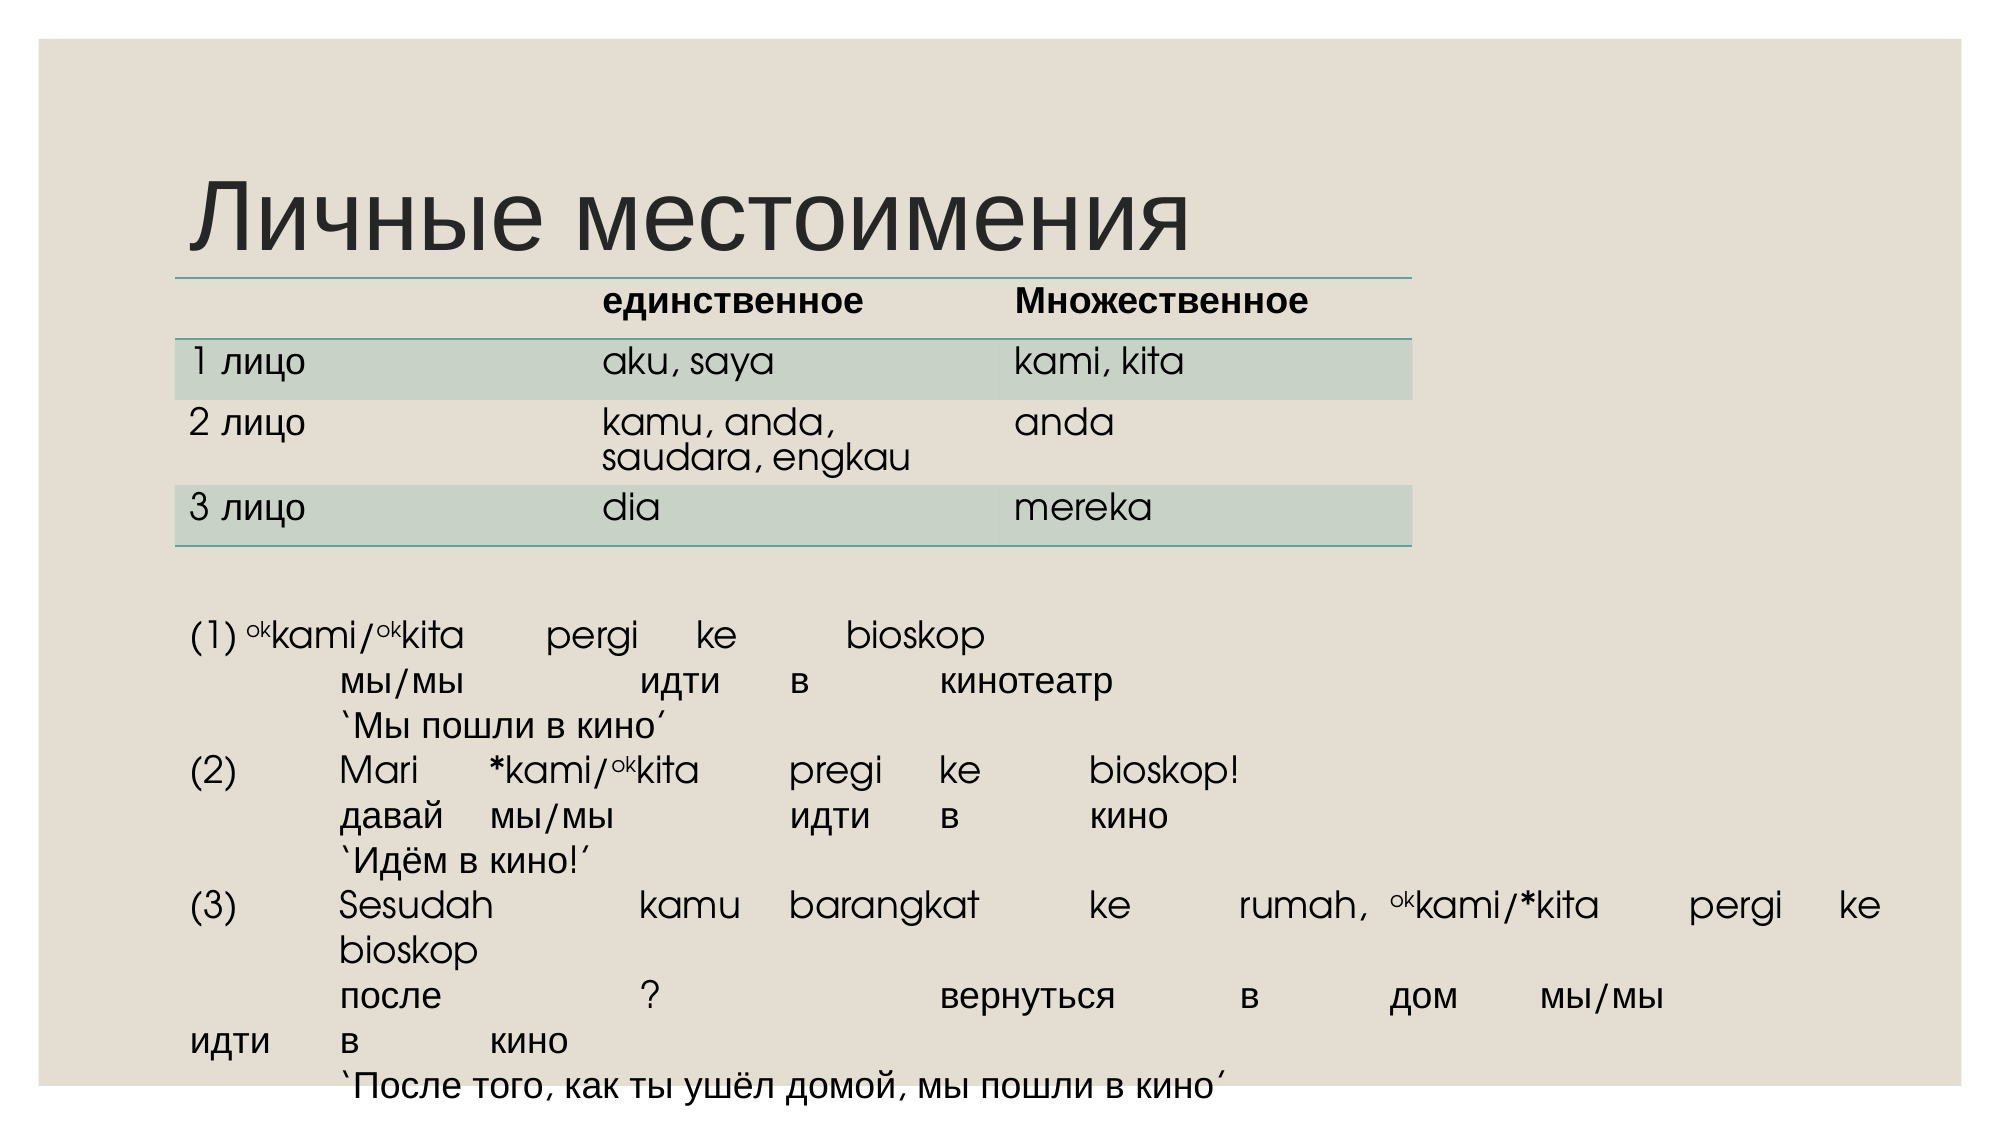

# Личные местоимения
|  | единственное | Множественное |
| --- | --- | --- |
| 1 лицо | aku, saya | kami, kita |
| 2 лицо | kamu, anda, saudara, engkau | anda |
| 3 лицо | dia | mereka |
okkami/okkita	pergi	ke	bioskop
	мы/мы		идти	в	кинотеатр
	‘Мы пошли в кино’
(2)	Mari	*kami/okkita	pregi	ke	bioskop!
	давай	мы/мы		идти	в	кино
	‘Идём в кино!’
(3)	Sesudah	kamu	barangkat	ke	rumah,	okkami/*kita	pergi	ke	bioskop
	после		?		вернуться	в	дом	мы/мы		идти	в	кино
	‘После того, как ты ушёл домой, мы пошли в кино’